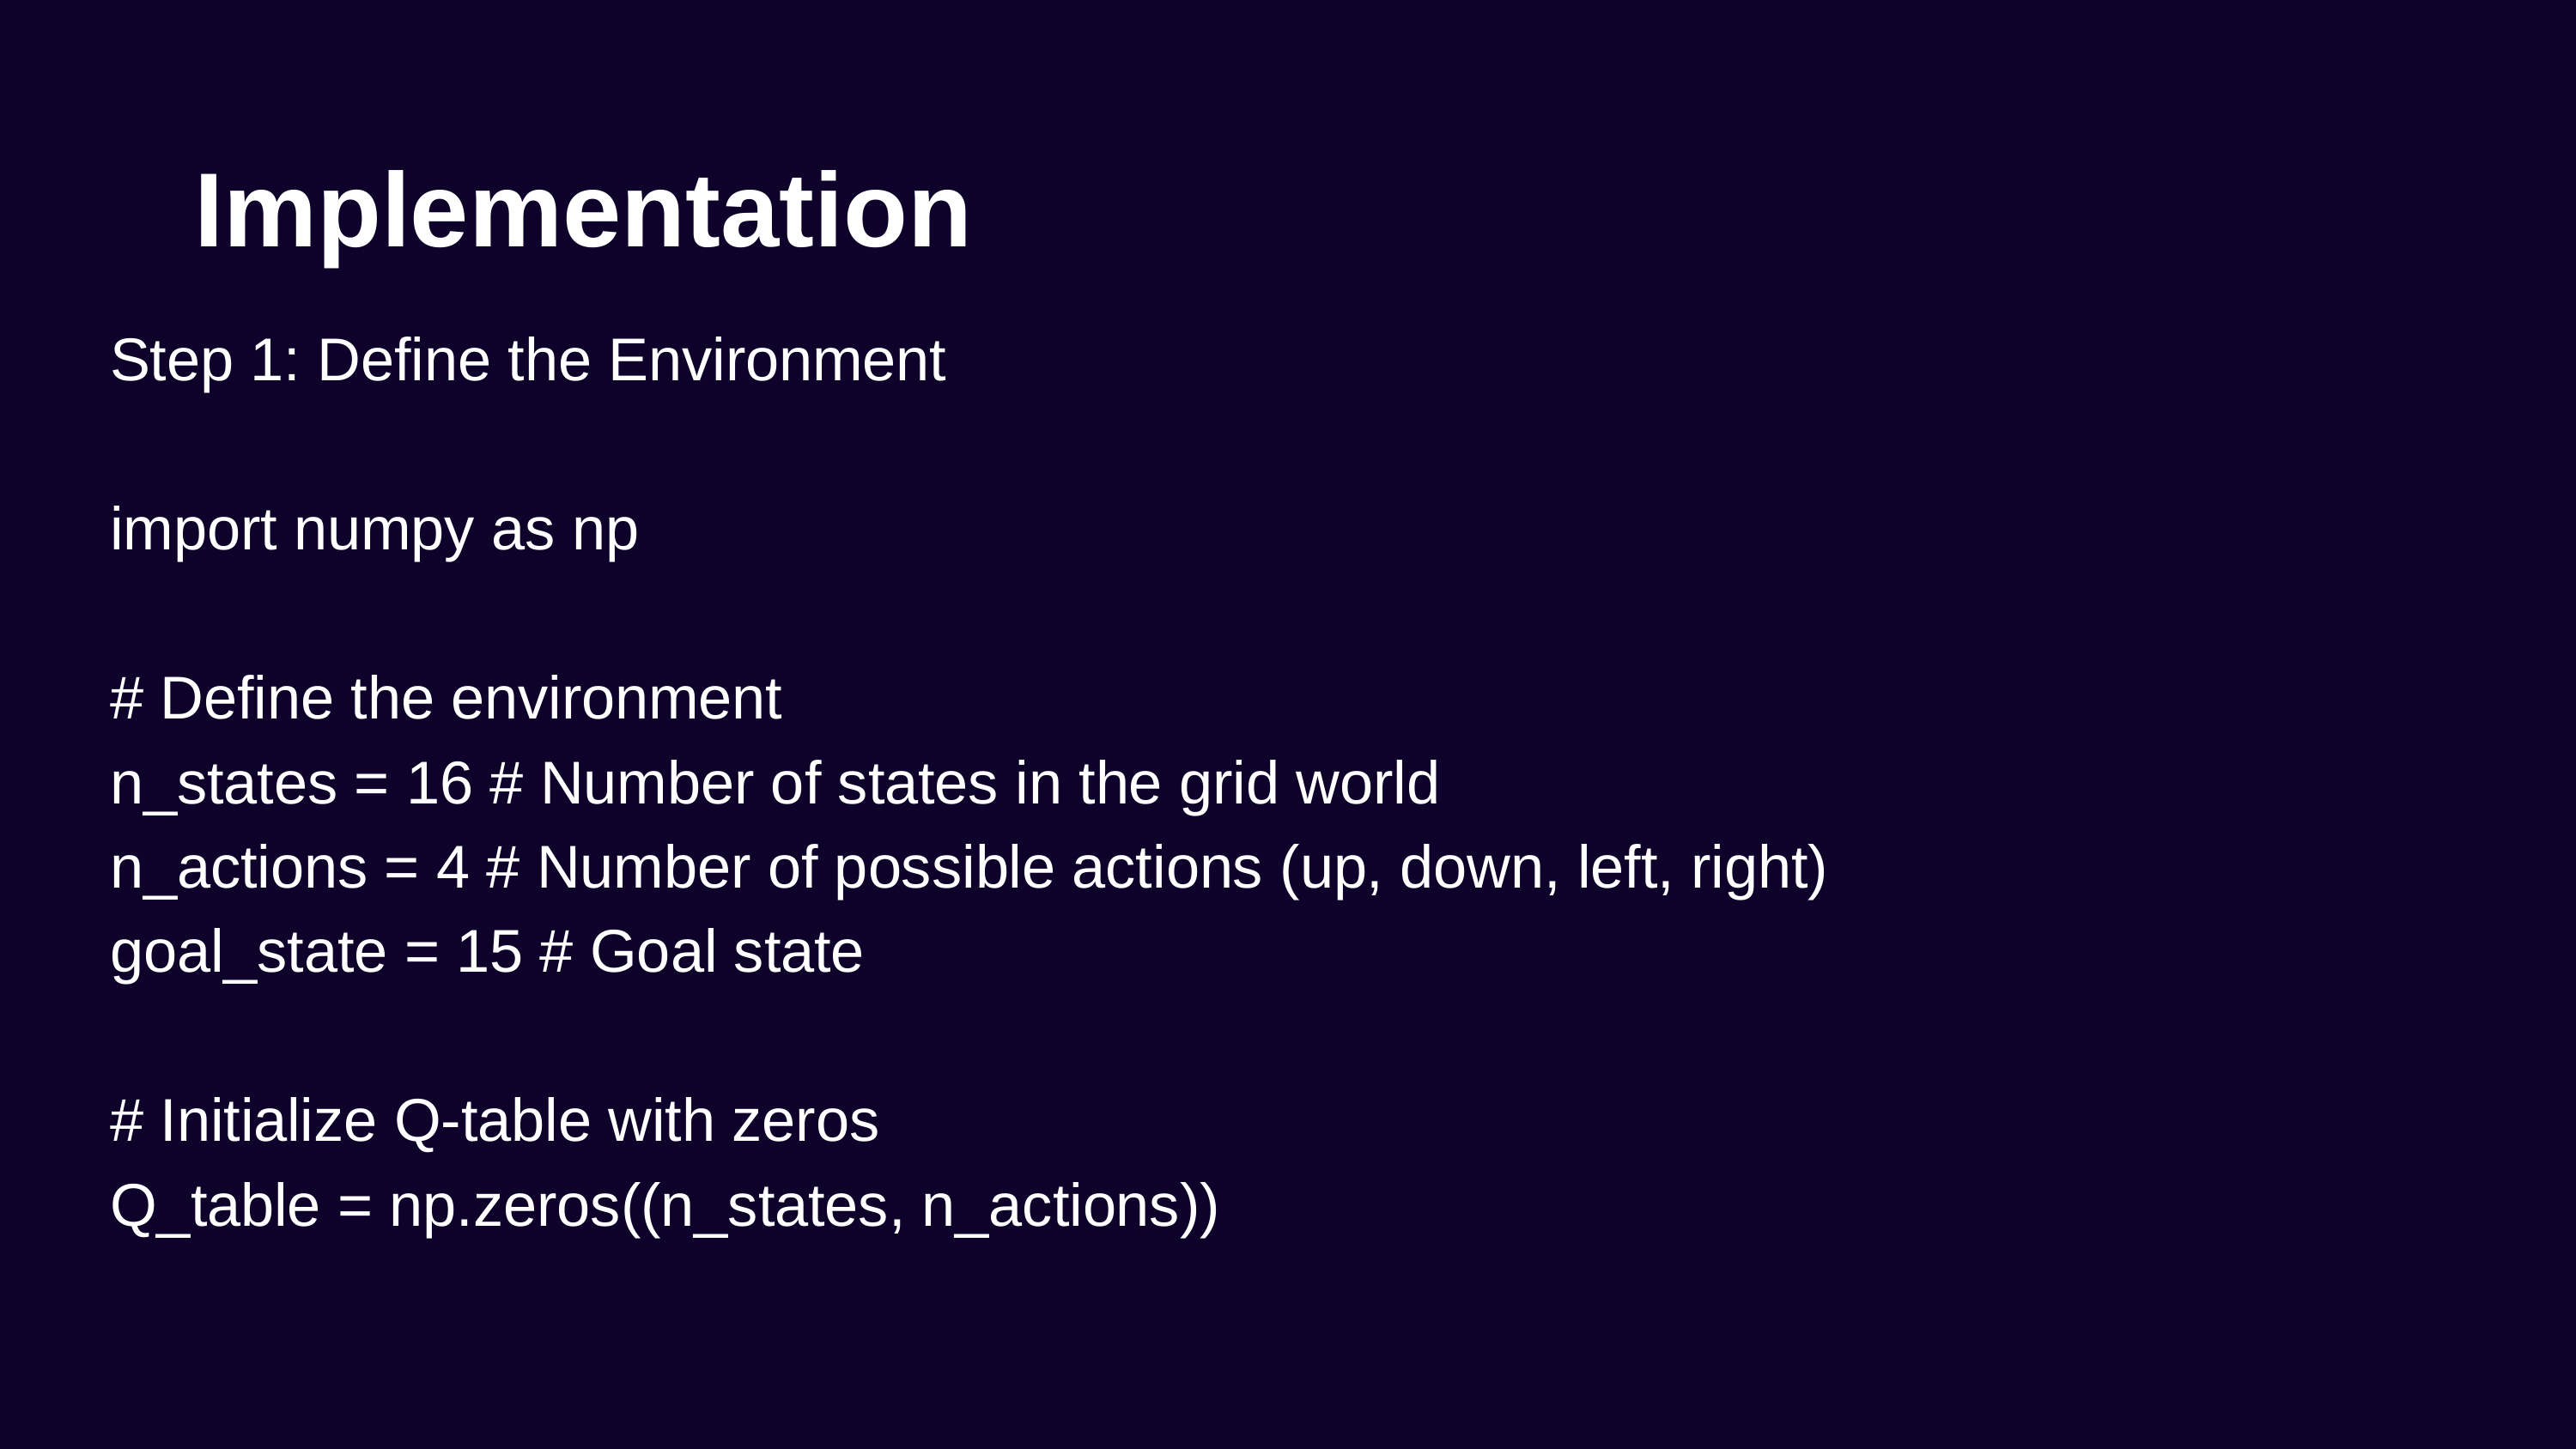

Implementation
Step 1: Define the Environment

import numpy as np

# Define the environment
n_states = 16 # Number of states in the grid world
n_actions = 4 # Number of possible actions (up, down, left, right)
goal_state = 15 # Goal state

# Initialize Q-table with zeros
Q_table = np.zeros((n_states, n_actions))